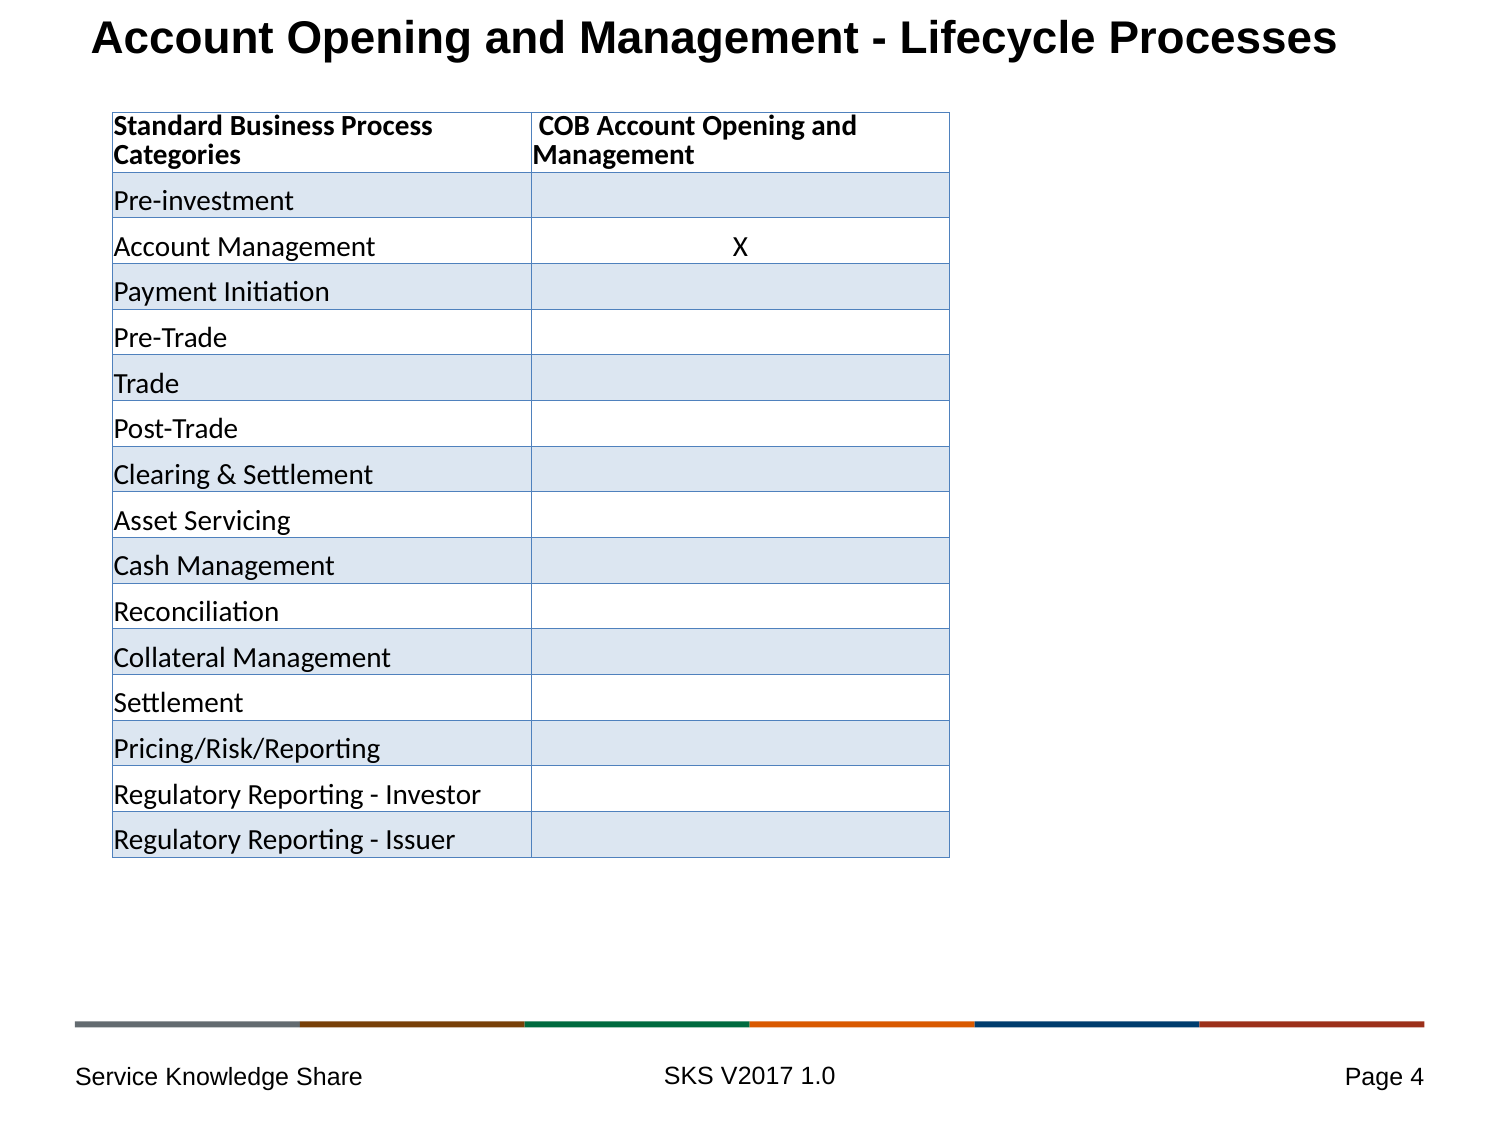

# Account Opening and Management - Lifecycle Processes
| Standard Business Process Categories | COB Account Opening and Management |
| --- | --- |
| Pre-investment |  |
| Account Management | X |
| Payment Initiation |  |
| Pre-Trade |  |
| Trade |  |
| Post-Trade |  |
| Clearing & Settlement |  |
| Asset Servicing |  |
| Cash Management |  |
| Reconciliation |  |
| Collateral Management |  |
| Settlement |  |
| Pricing/Risk/Reporting |  |
| Regulatory Reporting - Investor |  |
| Regulatory Reporting - Issuer |  |
SKS V2017 1.0
Page 4